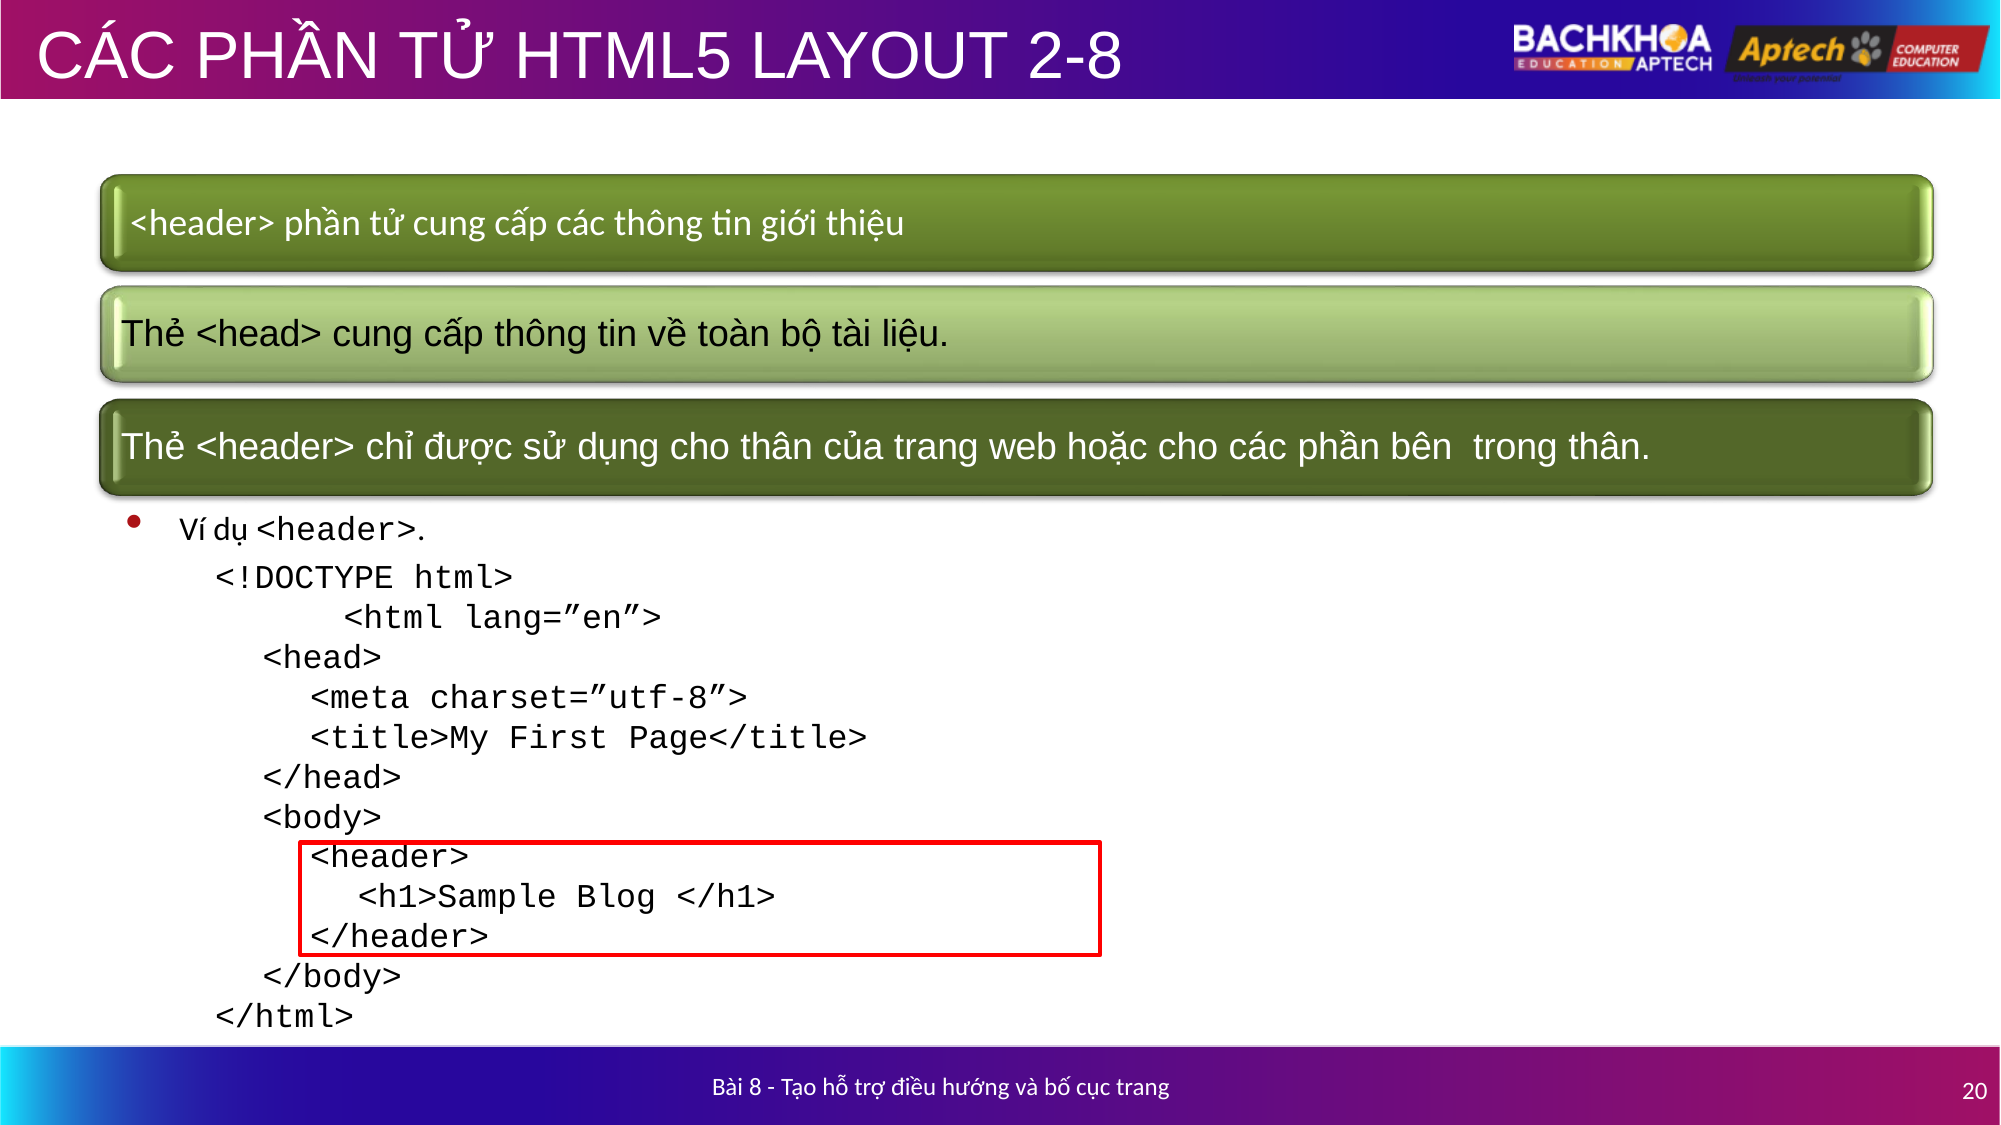

# CÁC PHẦN TỬ HTML5 LAYOUT 2-8

<header> phần tử cung cấp các thông tin giới thiệu
<header> Phần tử cung cấp thông tin giới thiệu.
Thẻ <head> cung cấp thông tin về toàn bộ tài liệu.

Thẻ <header> chỉ được sử dụng cho thân của trang web hoặc cho các phần bên  trong thân.
Ví dụ <header>.
<!DOCTYPE html>
<html lang=”en”>
<head>
<meta charset=”utf-8”>
<title>My First Page</title>
</head>
<body>
<header>
<h1>Sample Blog </h1>
</header>
</body>
</html>

Bài 8 - Tạo hỗ trợ điều hướng và bố cục trang
20